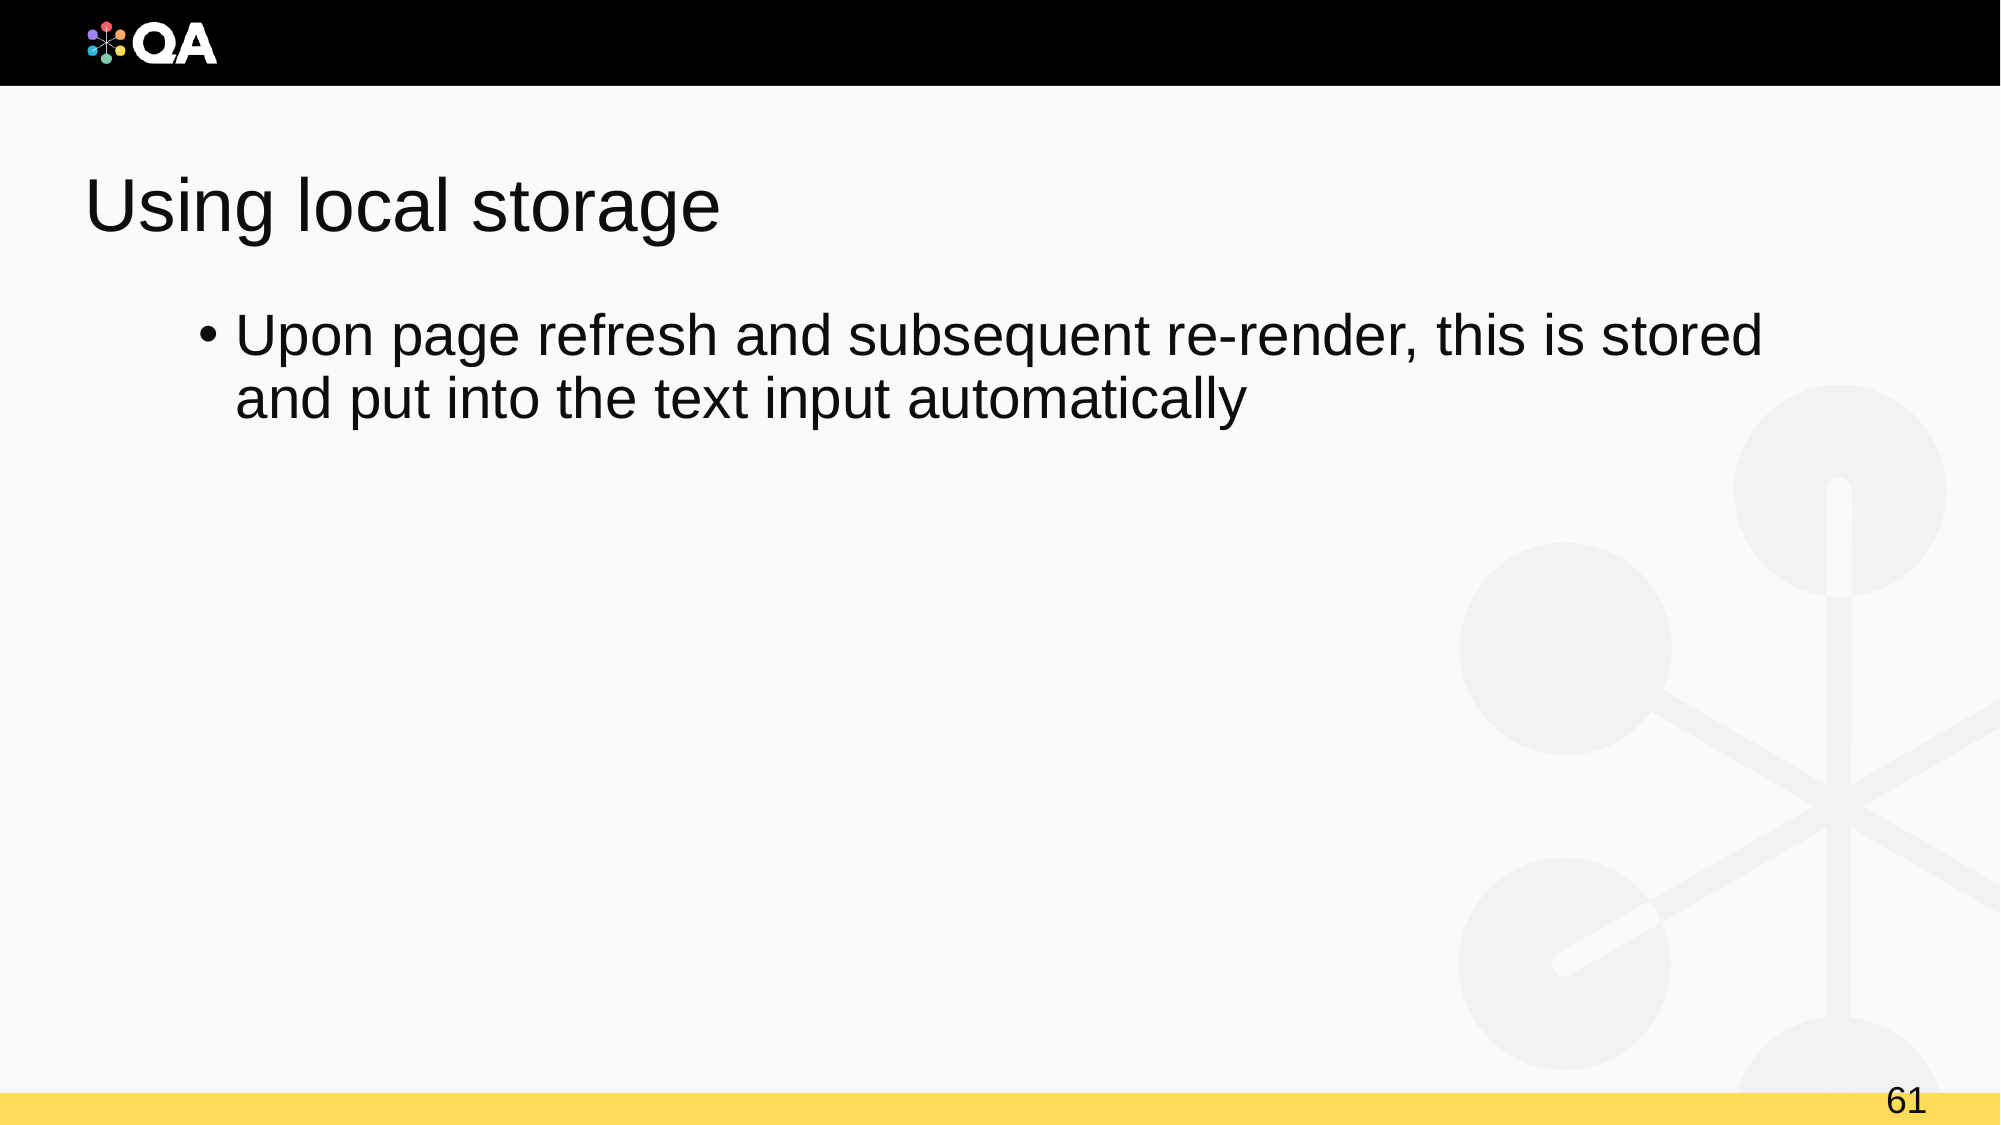

# Using local storage

Upon page refresh and subsequent re-render, this is stored and put into the text input automatically

61